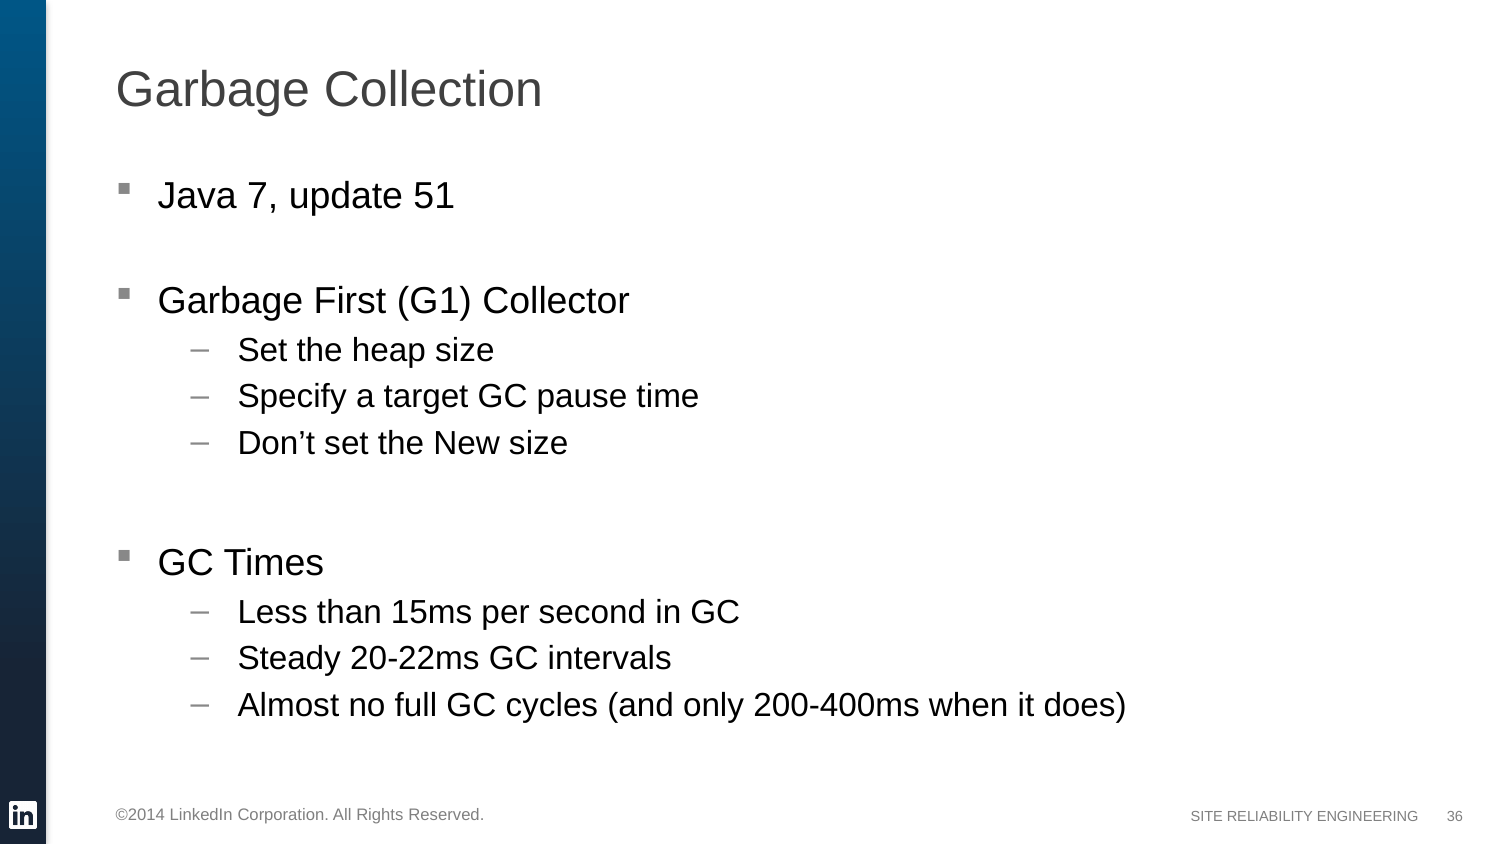

# Garbage Collection
Java 7, update 51

Garbage First (G1) Collector
Set the heap size
Specify a target GC pause time
Don’t set the New size

GC Times
Less than 15ms per second in GC
Steady 20-22ms GC intervals
Almost no full GC cycles (and only 200-400ms when it does)
36